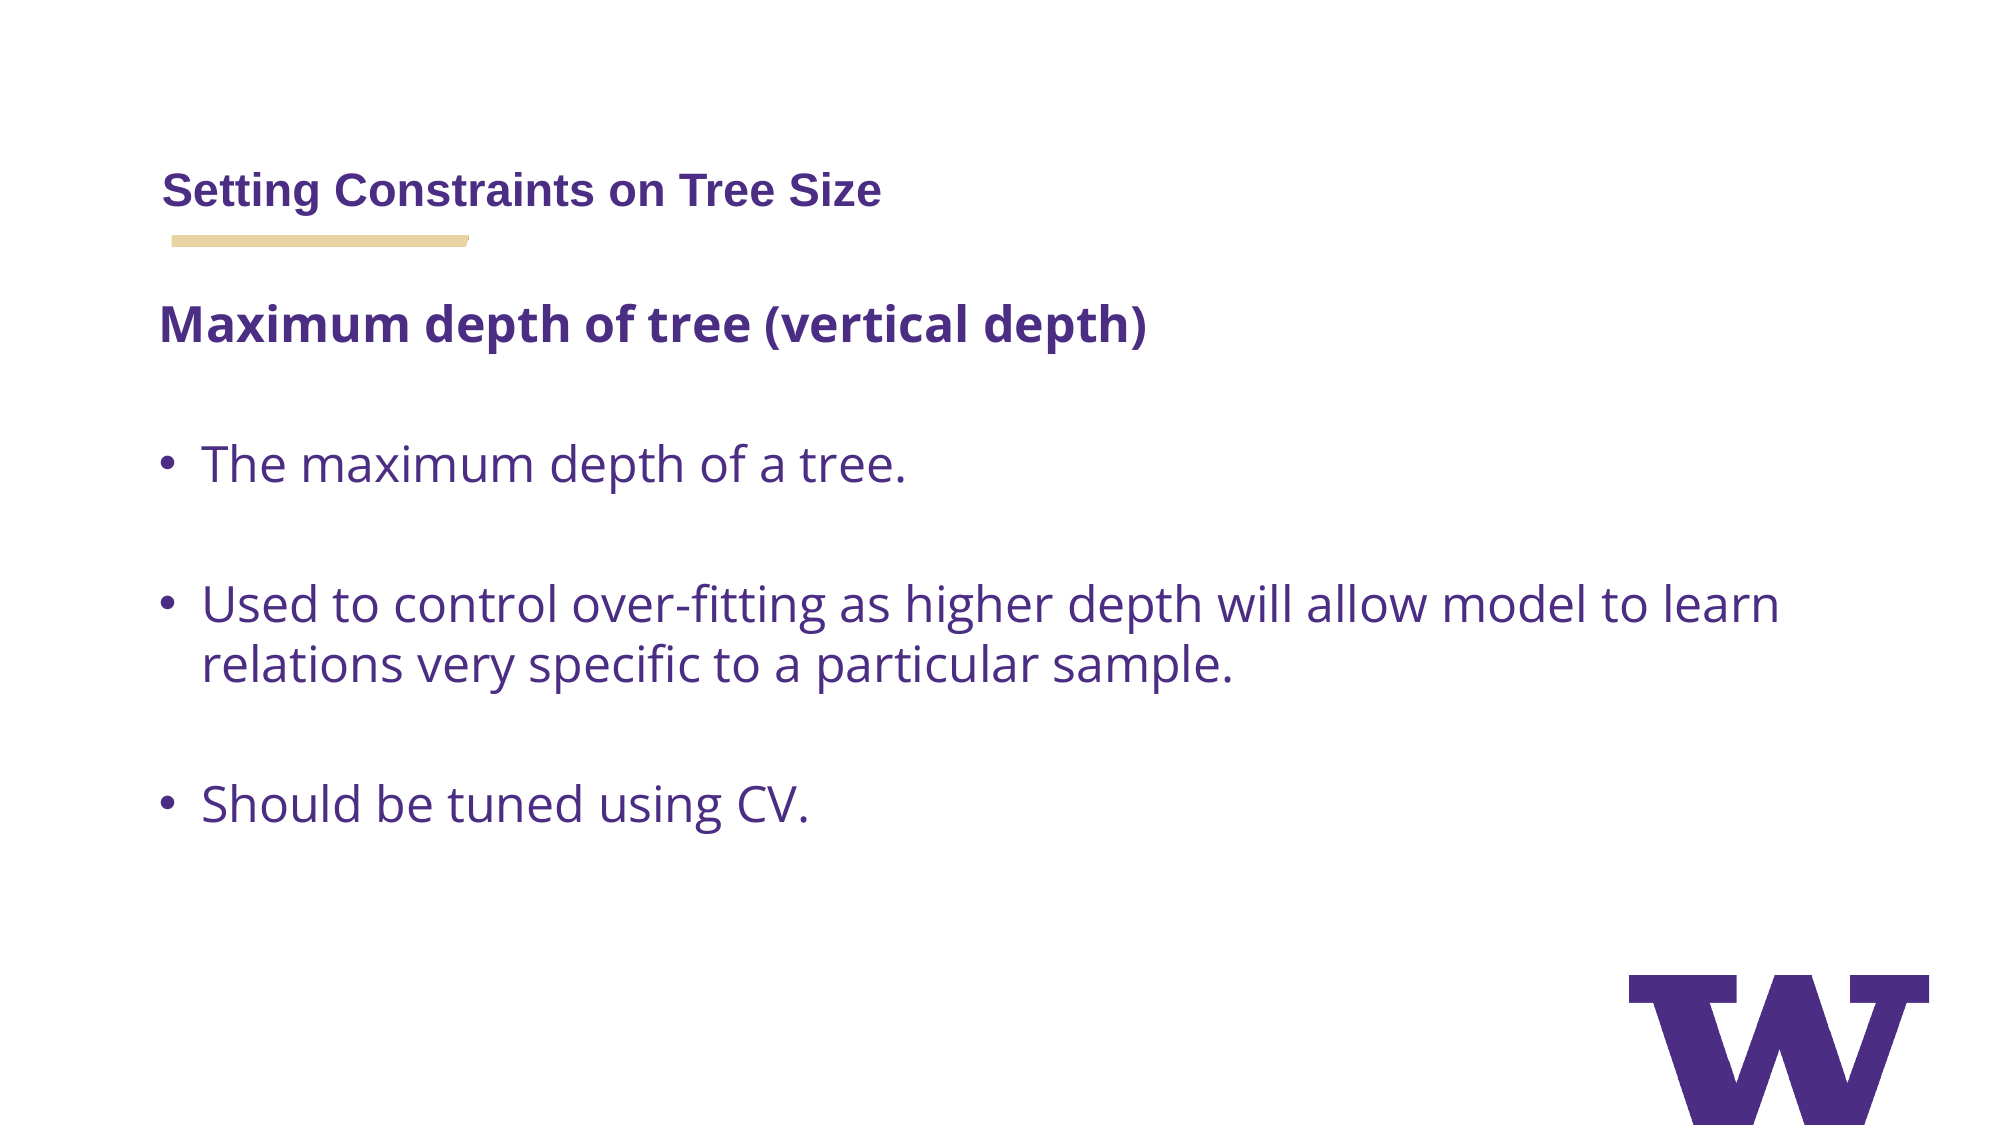

# Setting Constraints on Tree Size
Maximum depth of tree (vertical depth)

The maximum depth of a tree.

Used to control over-fitting as higher depth will allow model to learn relations very specific to a particular sample.

Should be tuned using CV.